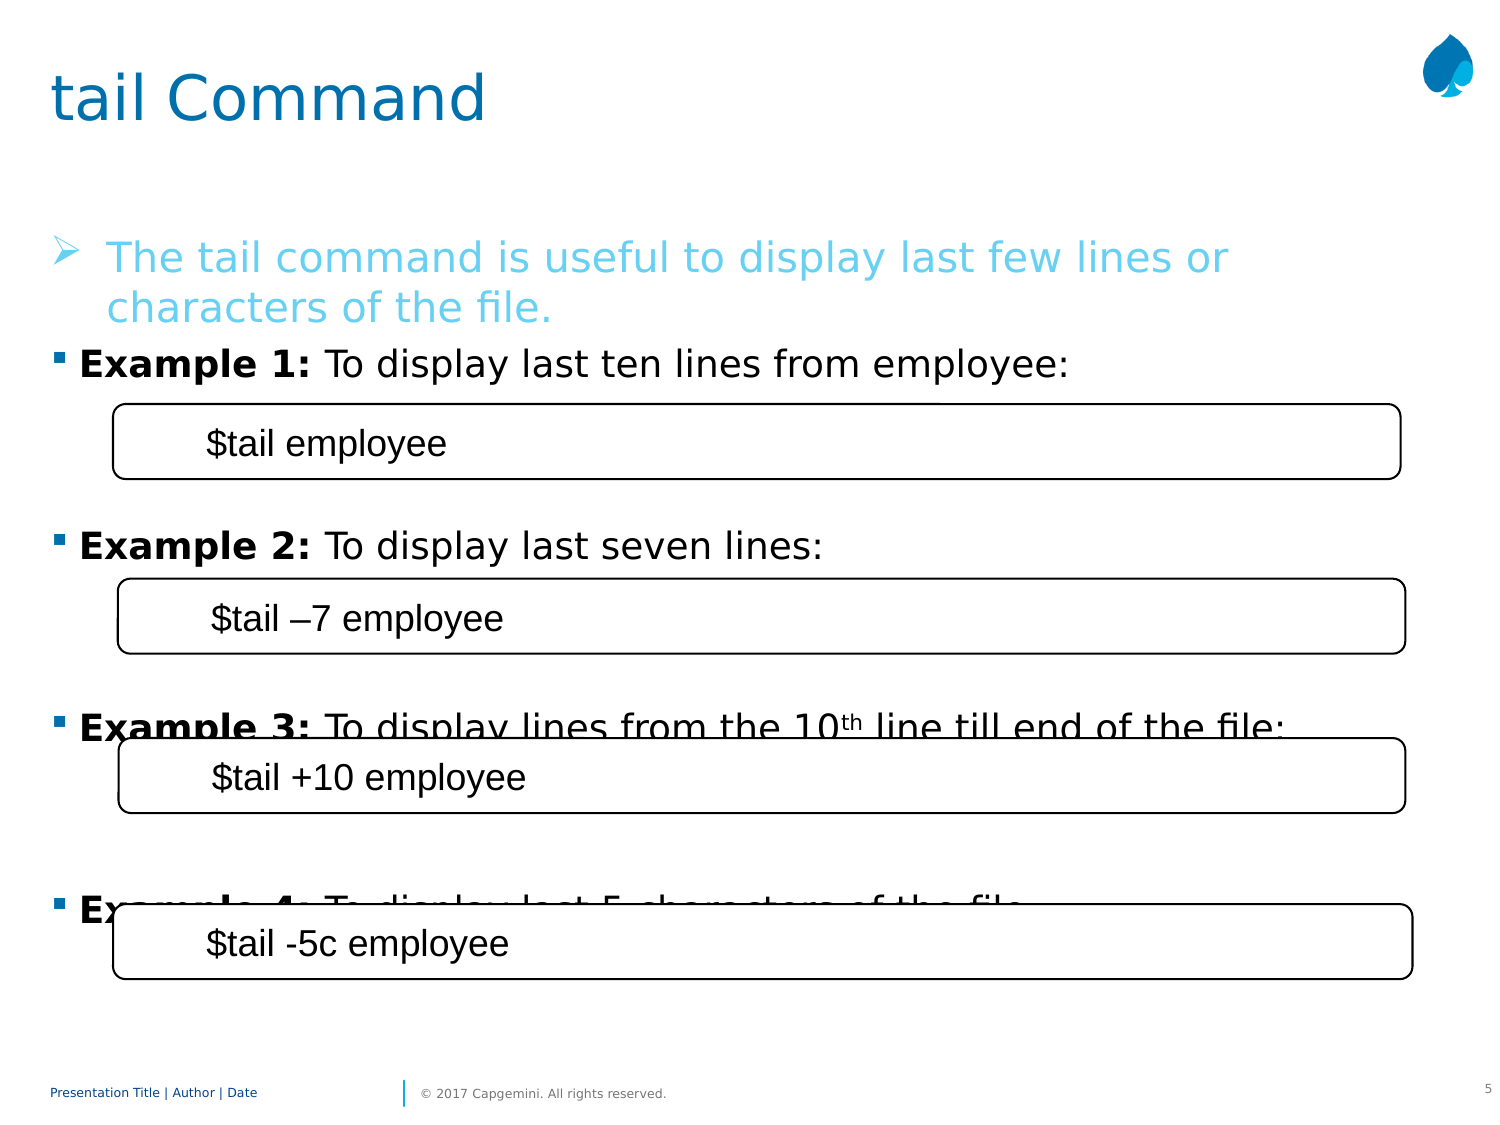

# tail Command
The tail command is useful to display last few lines or characters of the file.
Example 1: To display last ten lines from employee:

Example 2: To display last seven lines:

Example 3: To display lines from the 10th line till end of the file:

Example 4: To display last 5 characters of the file:
$tail employee
$tail –7 employee
$tail +10 employee
$tail -5c employee